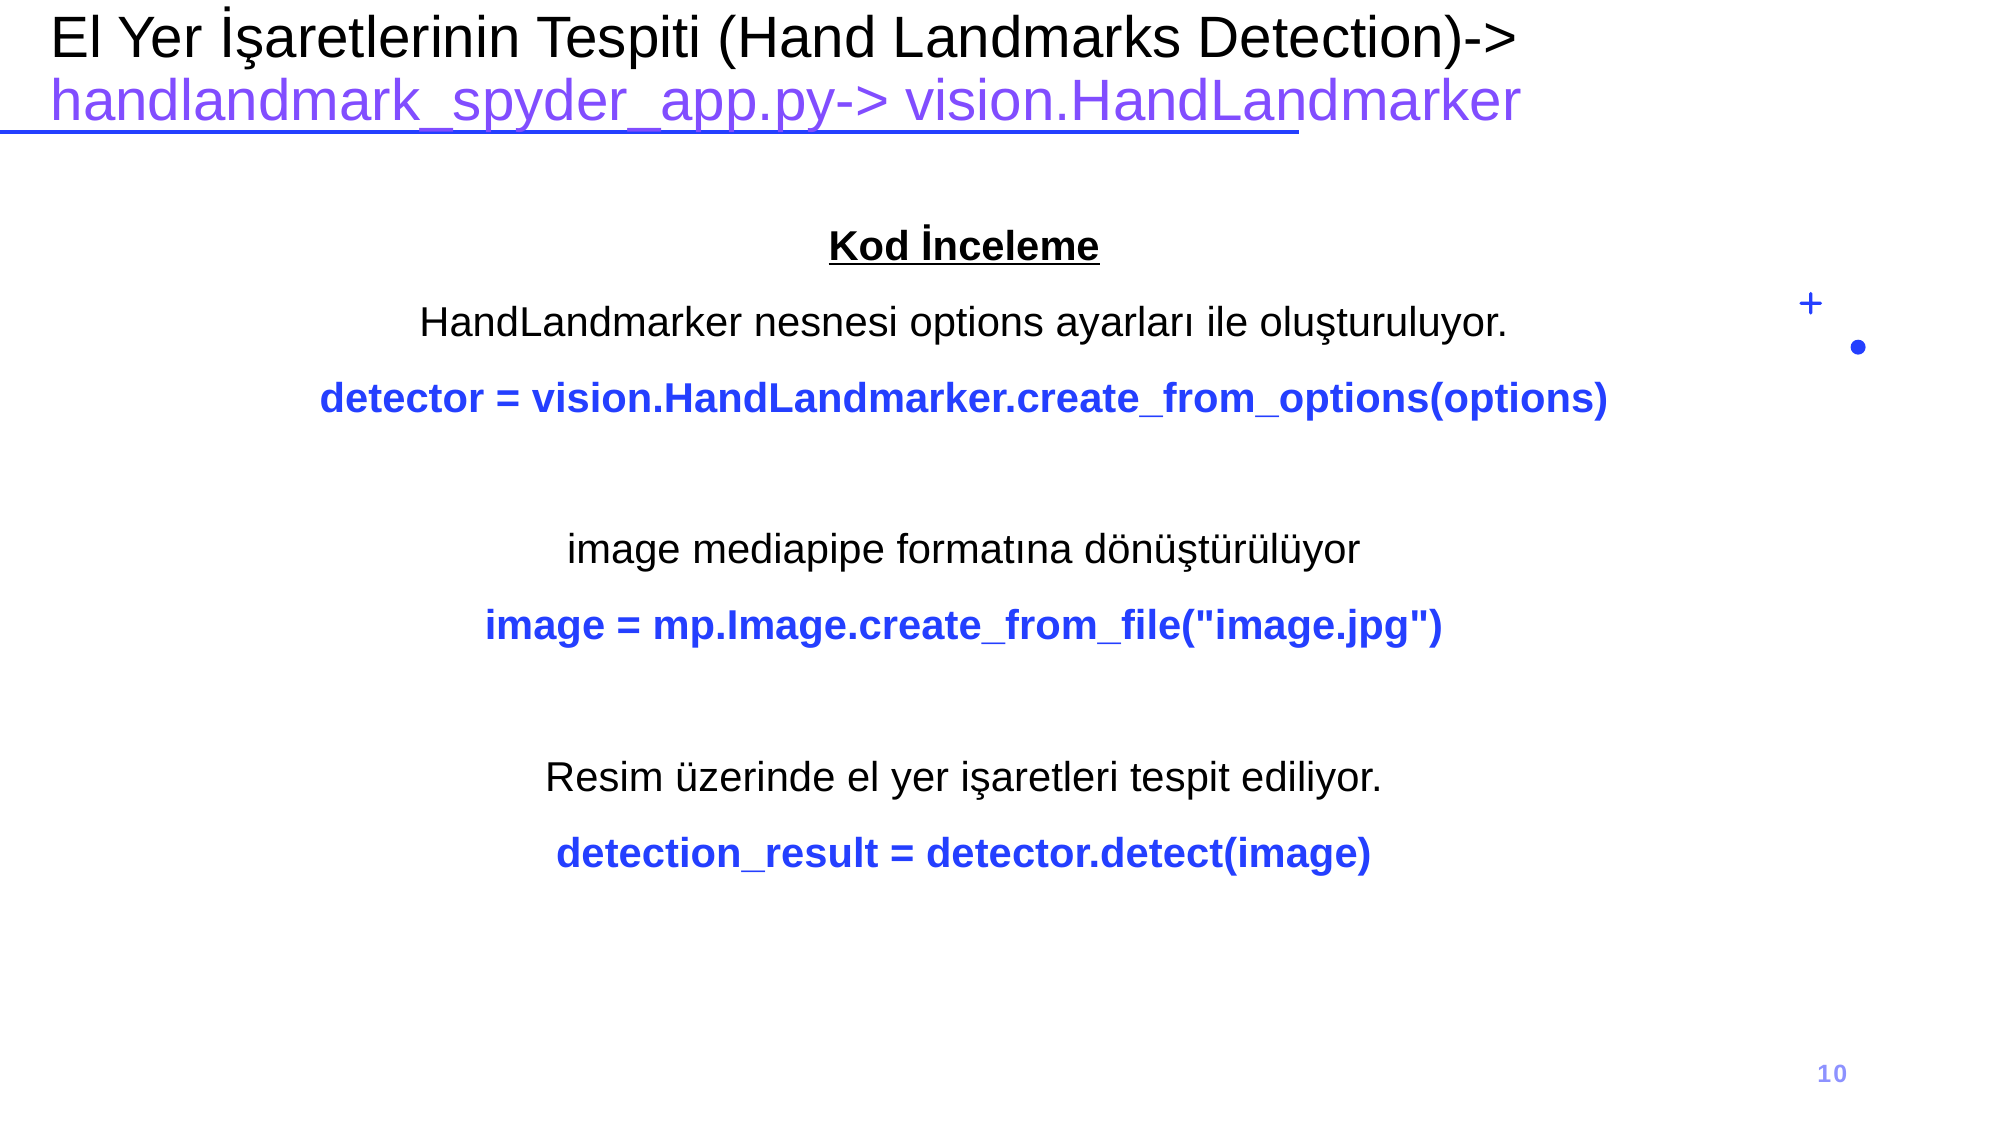

# El Yer İşaretlerinin Tespiti (Hand Landmarks Detection)-> handlandmark_spyder_app.py-> vision.HandLandmarker
Kod İnceleme
HandLandmarker nesnesi options ayarları ile oluşturuluyor.
detector = vision.HandLandmarker.create_from_options(options)

image mediapipe formatına dönüştürülüyor
image = mp.Image.create_from_file("image.jpg")

Resim üzerinde el yer işaretleri tespit ediliyor.
detection_result = detector.detect(image)

10